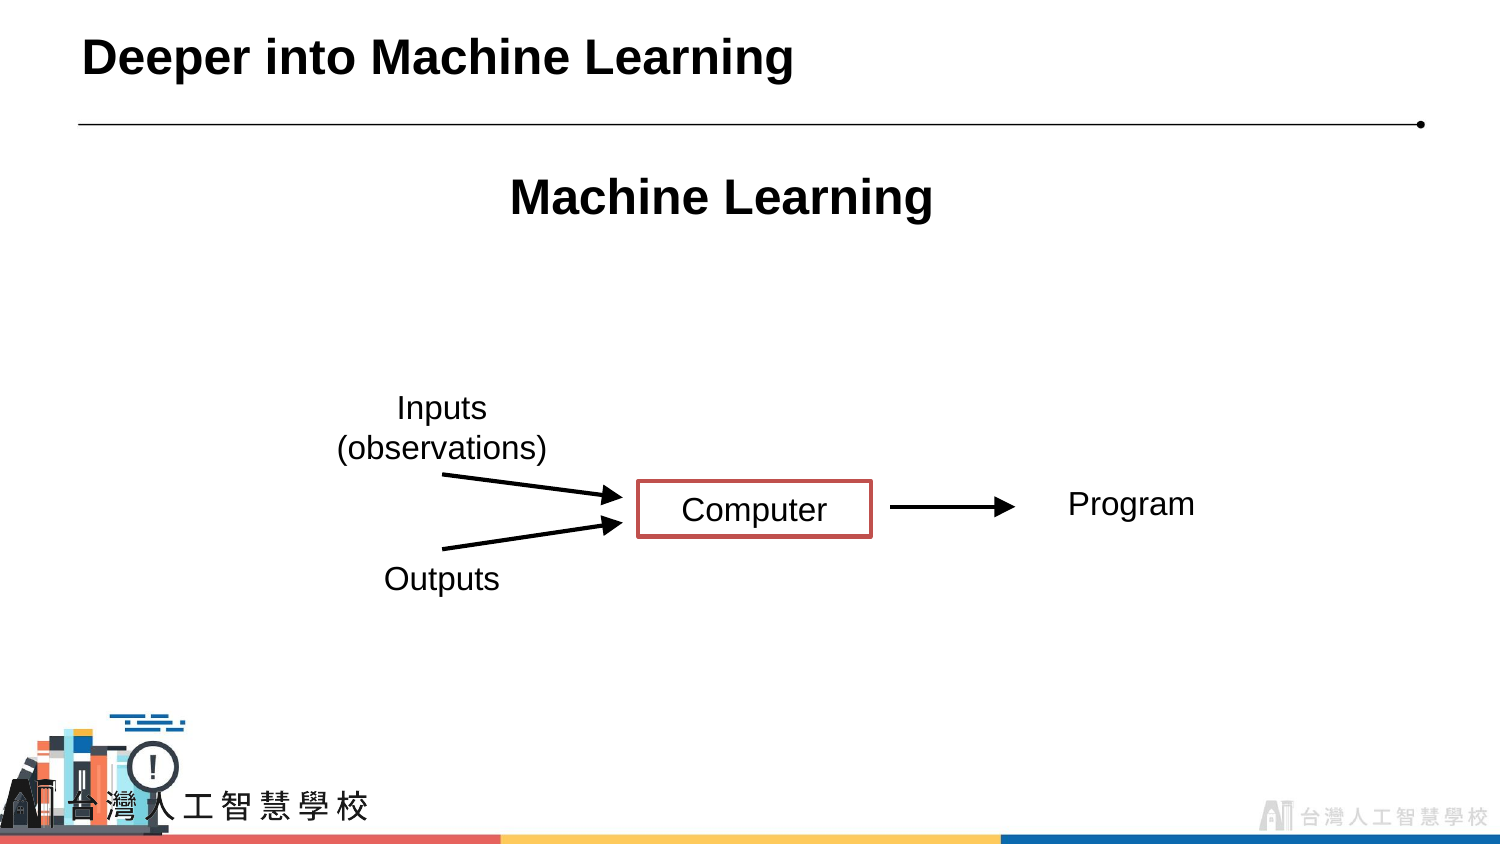

# Deeper into Machine Learning
Machine Learning

Inputs (observations)
Program
Computer
Outputs